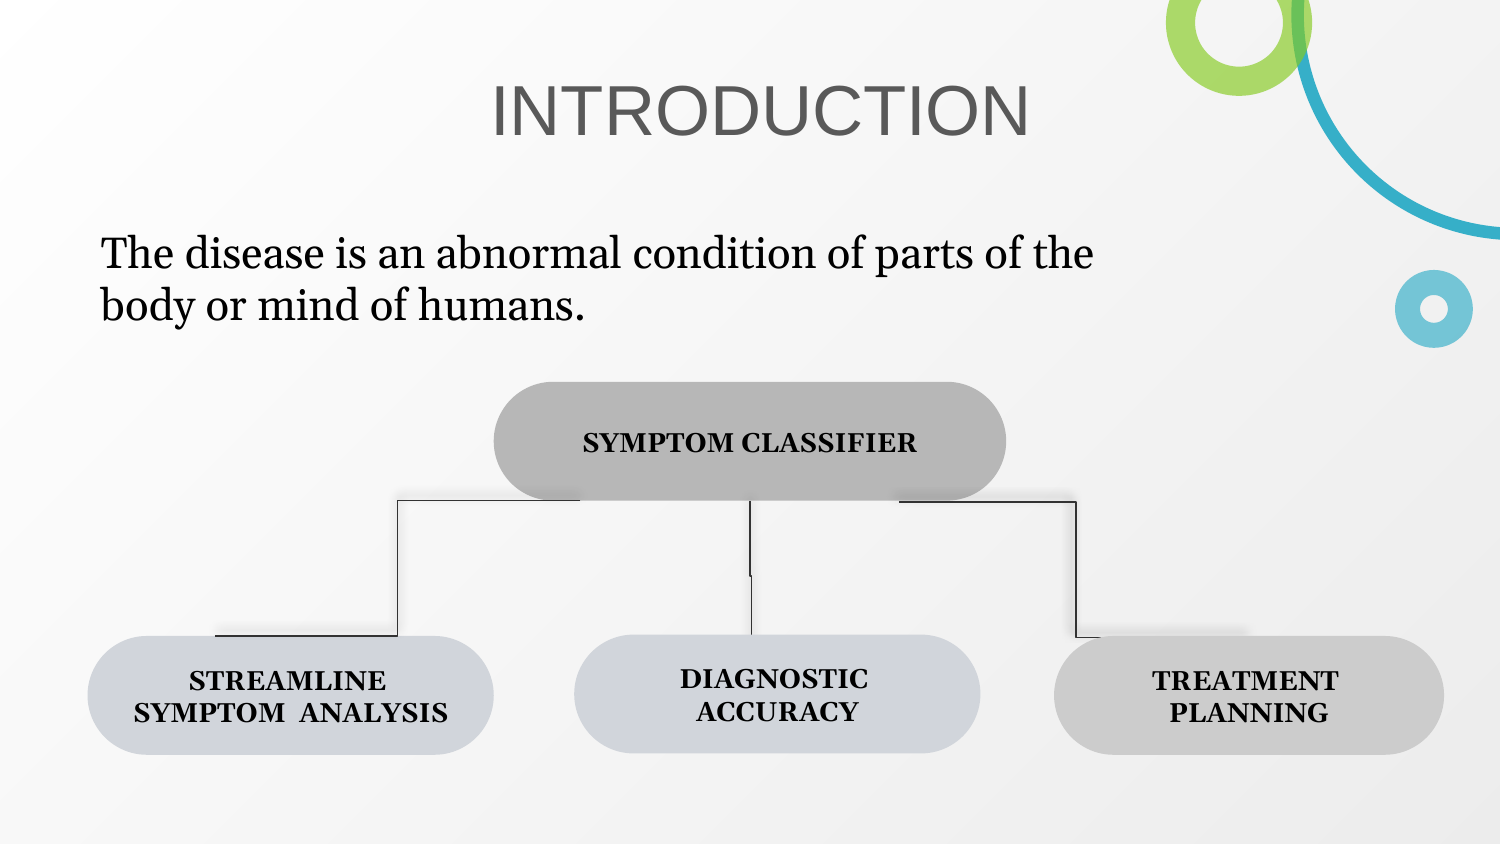

# INTRODUCTION​
The disease is an abnormal condition of parts of the body or mind of humans.

SYMPTOM CLASSIFIER
DIAGNOSTIC  ACCURACY
STREAMLINE  SYMPTOM  ANALYSIS
TREATMENT  PLANNING